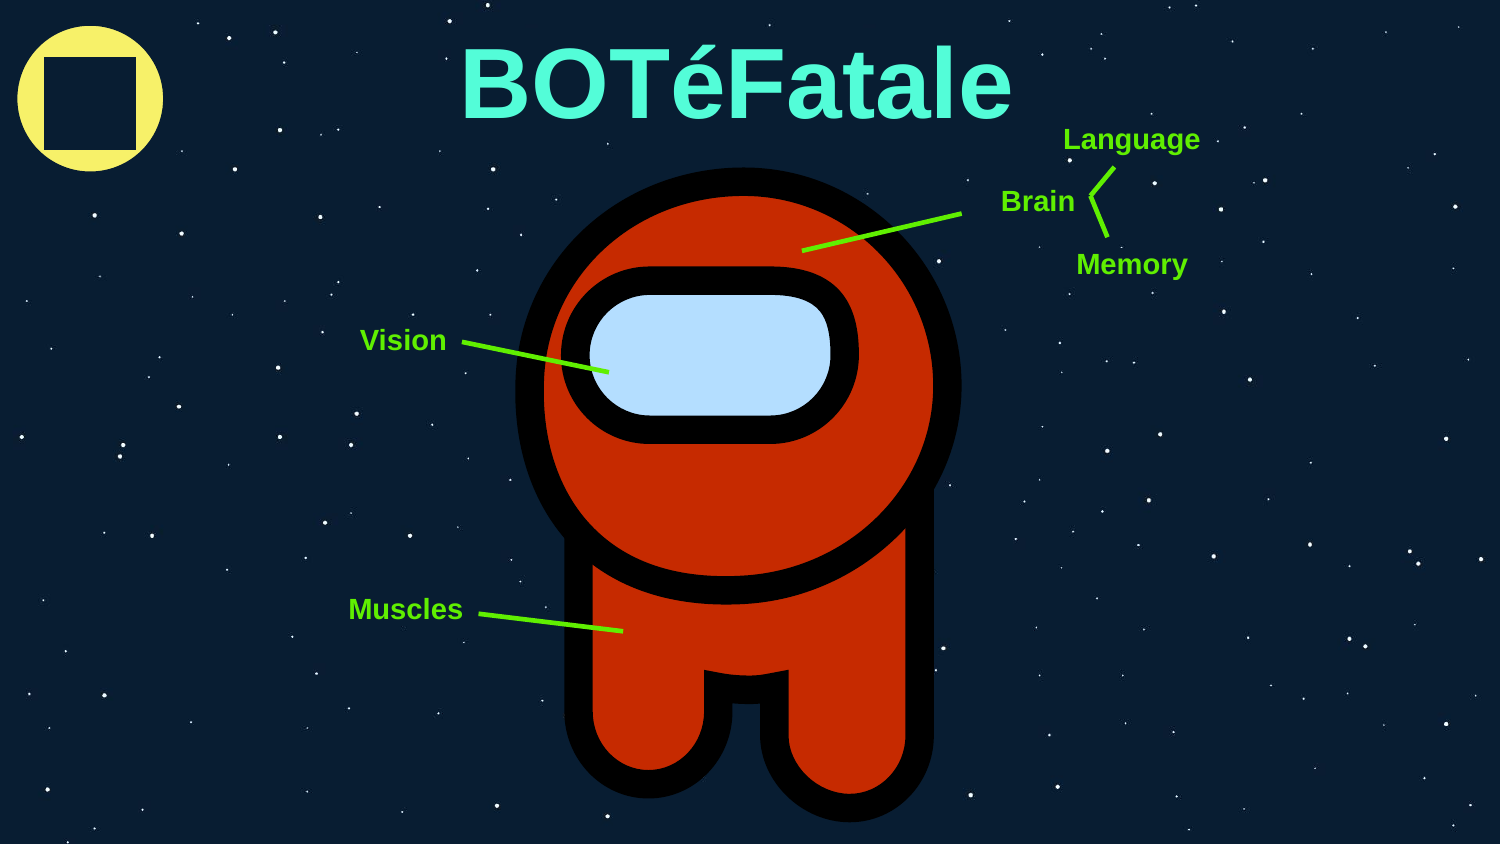

# BOTéFatale
04
Language

Brain

Memory

Vision

Muscles